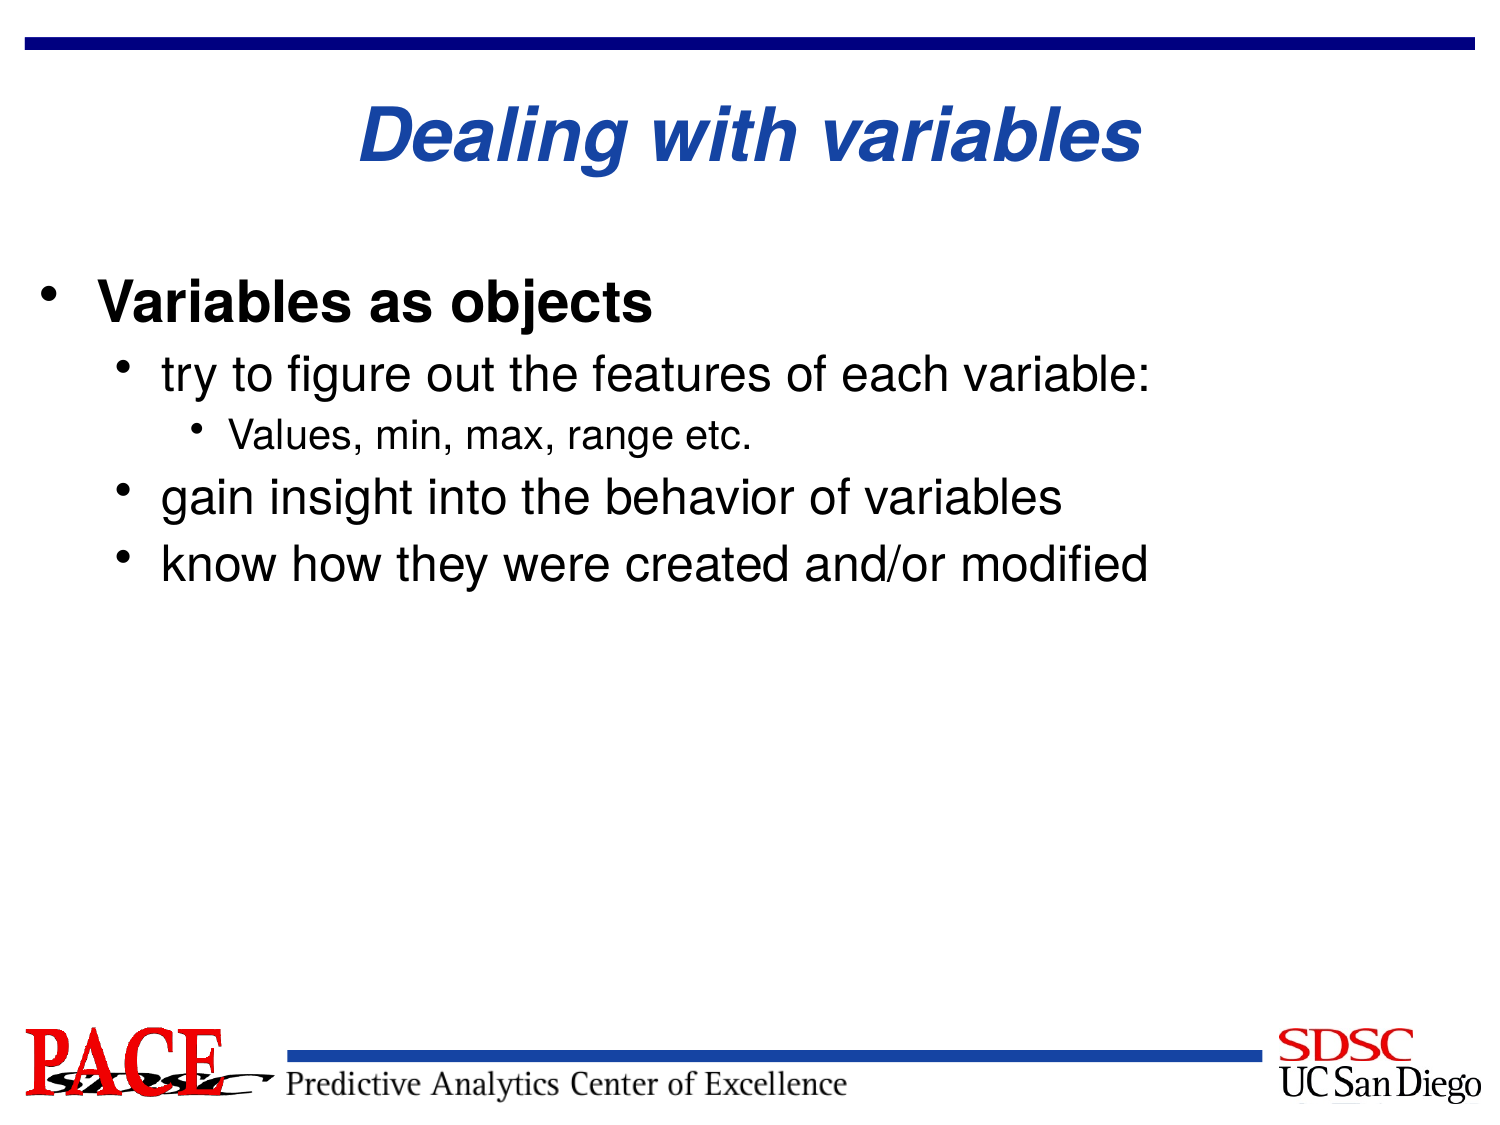

# Dealing with variables
Variables as objects
try to figure out the features of each variable:
Values, min, max, range etc.
gain insight into the behavior of variables
know how they were created and/or modified